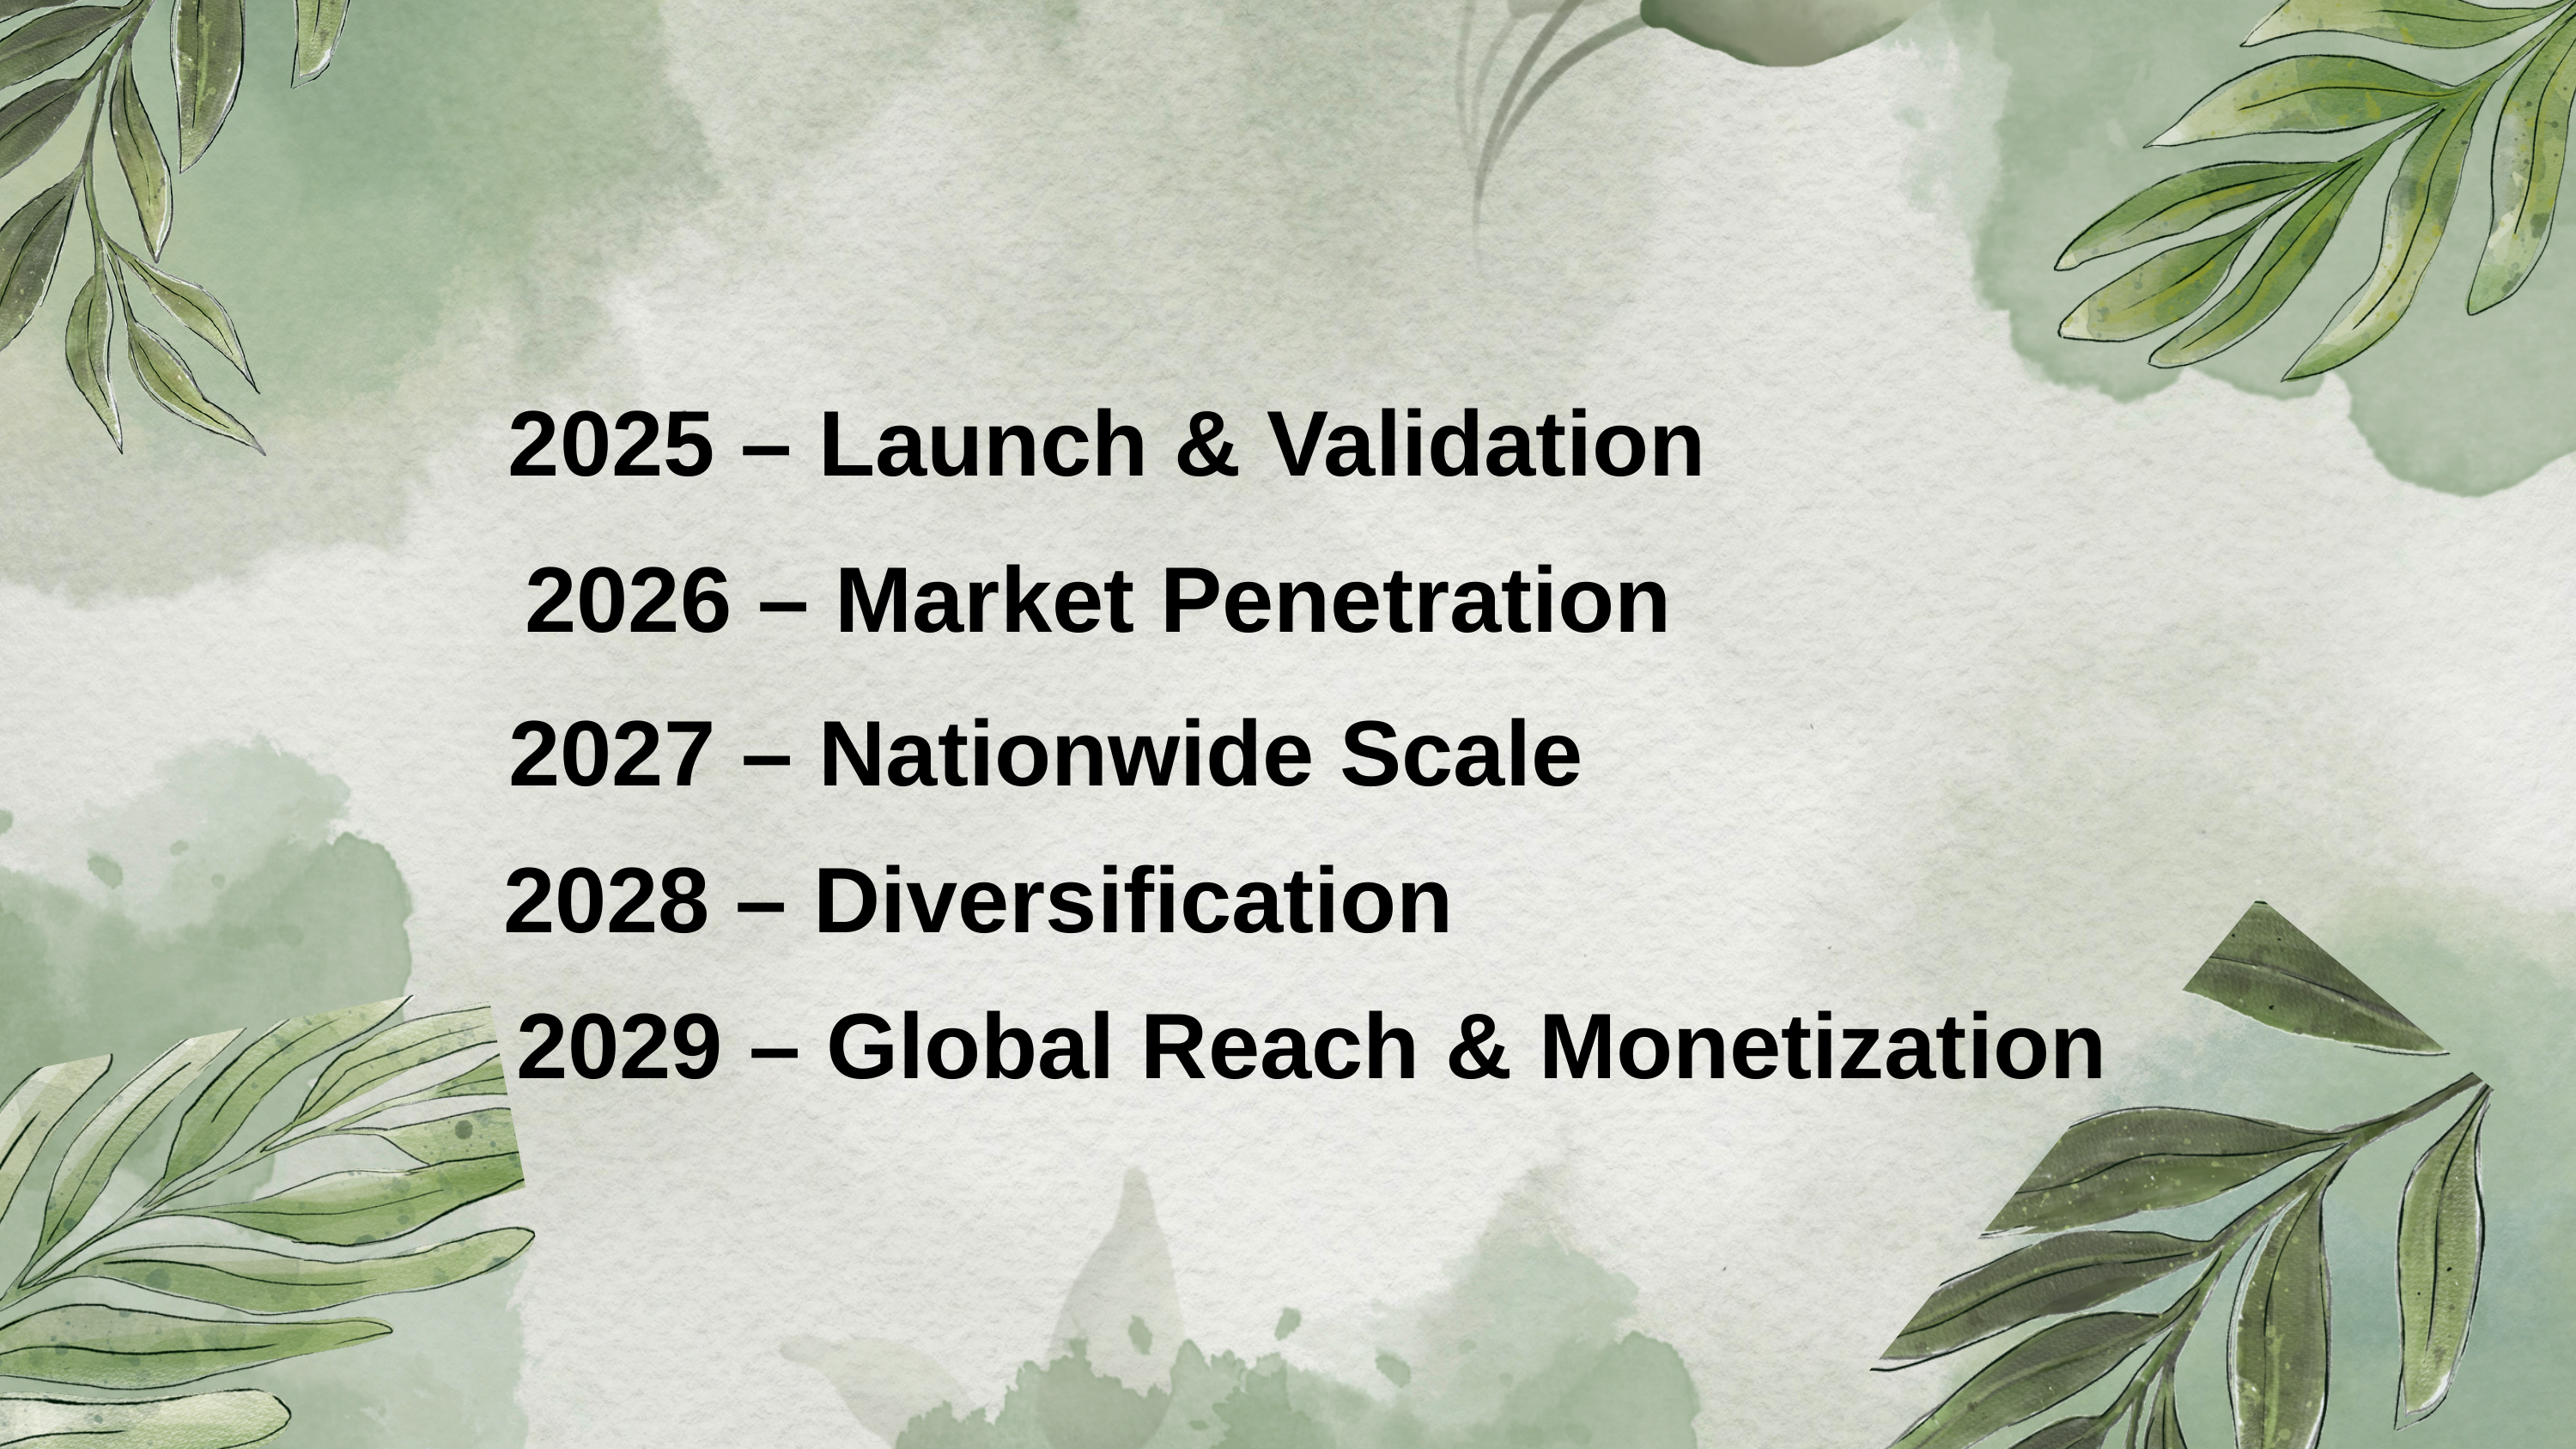

2025 – Launch & Validation
2026 – Market Penetration
2027 – Nationwide Scale

2028 – Diversification
2029 – Global Reach & Monetization